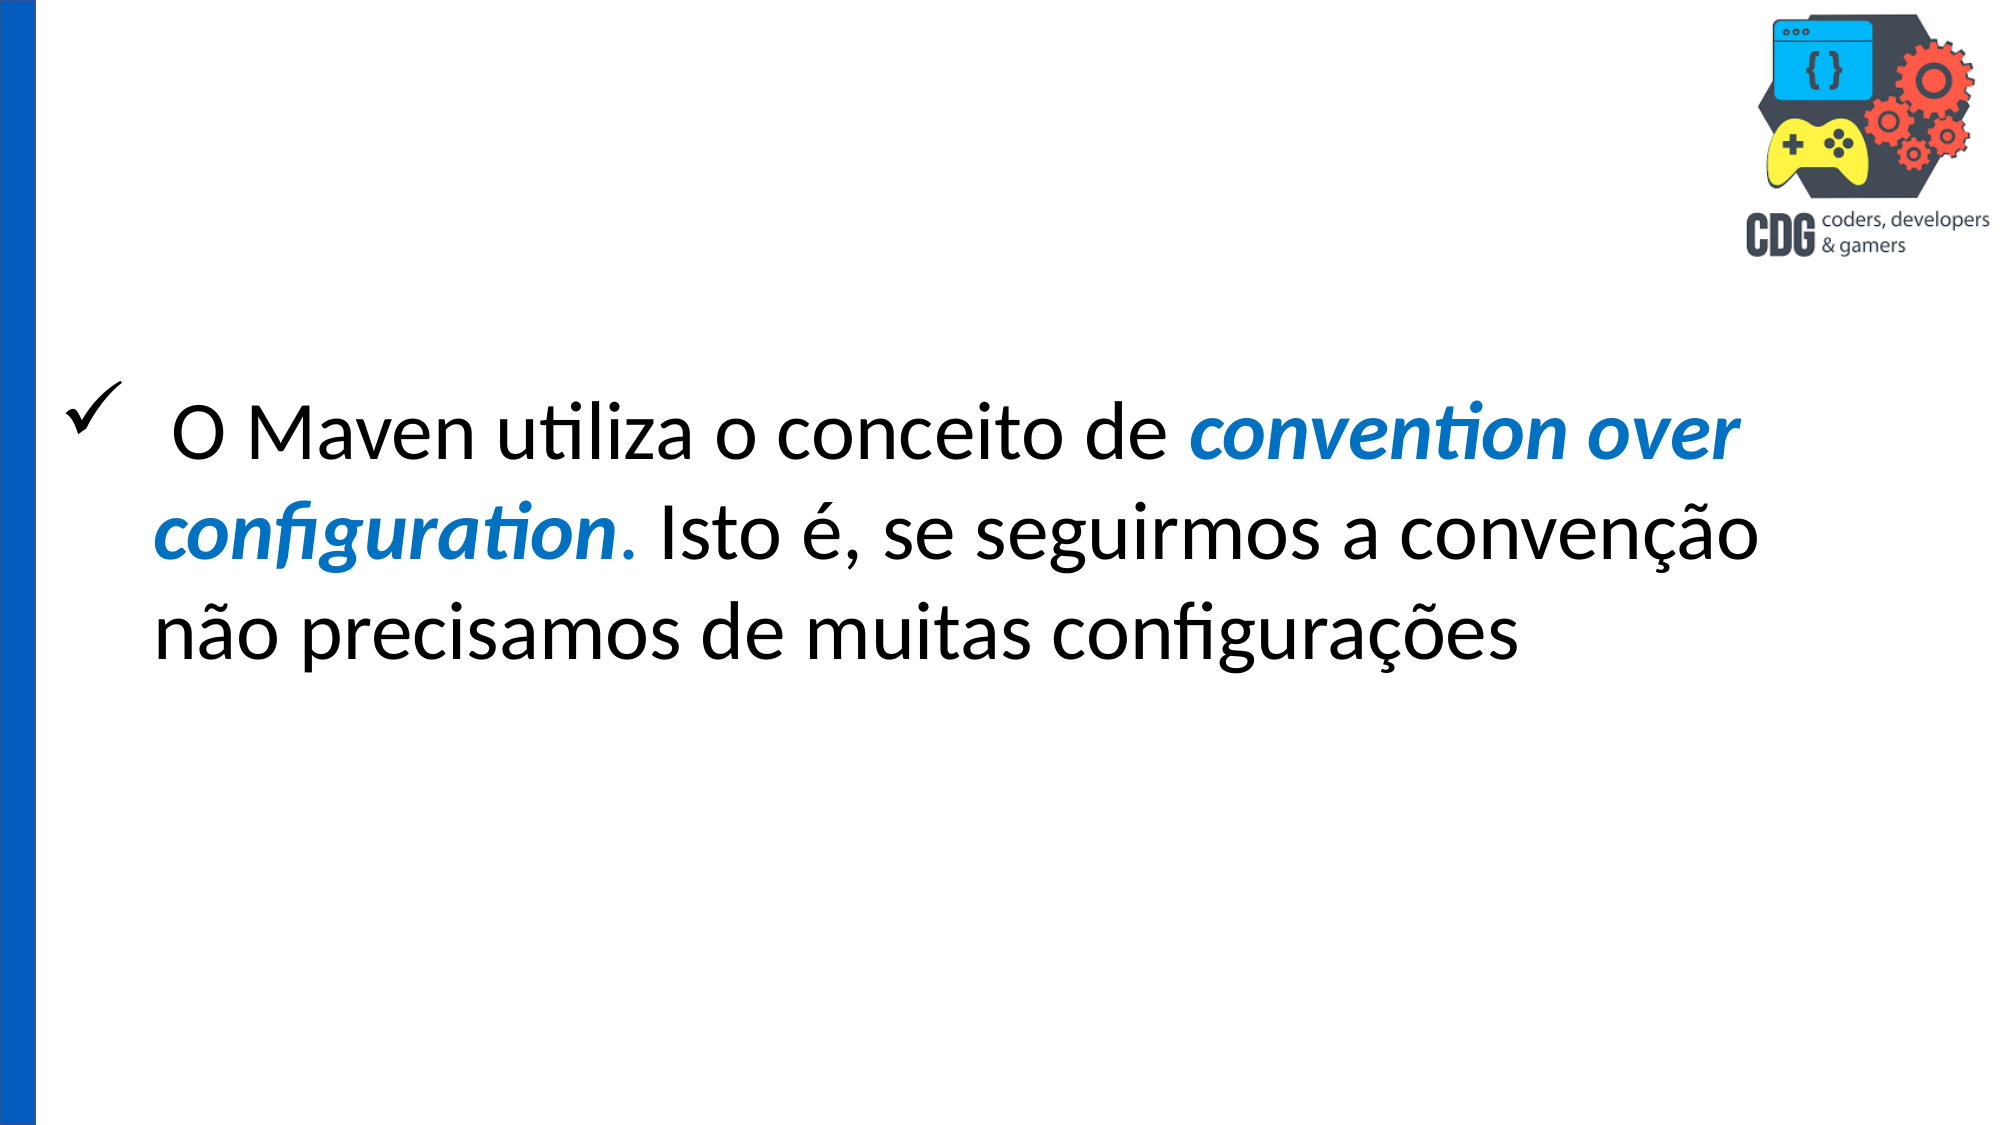

O Maven utiliza o conceito de convention over configuration. Isto é, se seguirmos a convenção não precisamos de muitas configurações